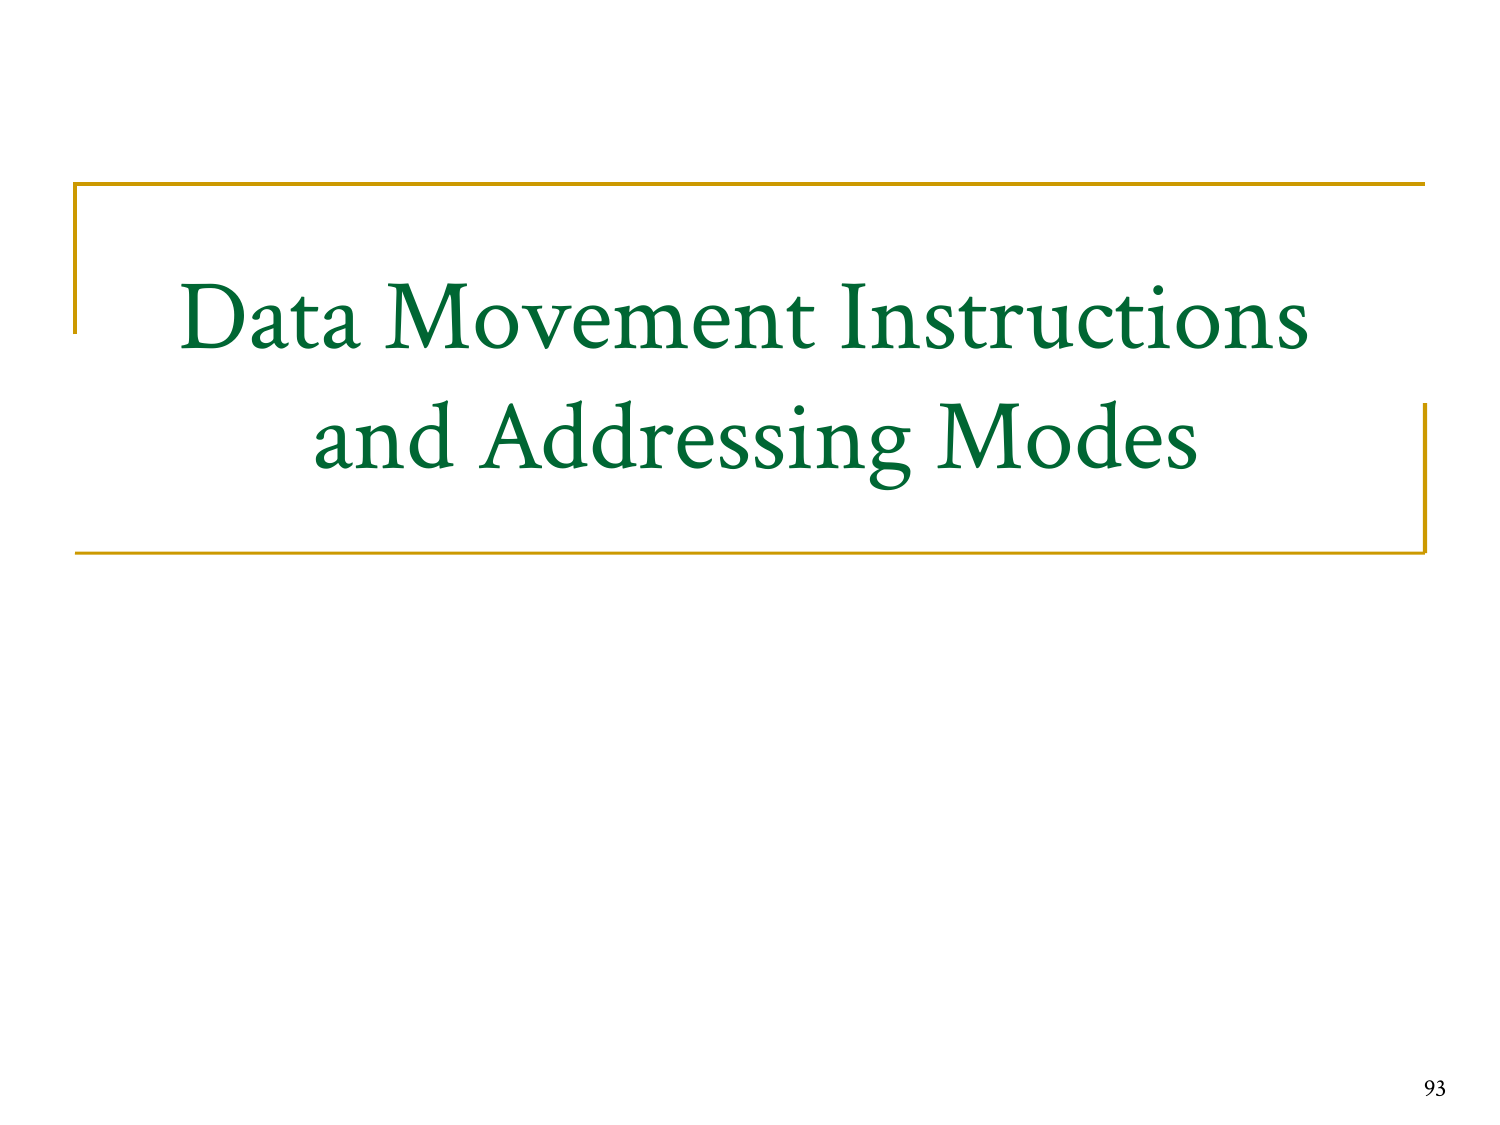

# Data Movement Instructions and Addressing Modes

93